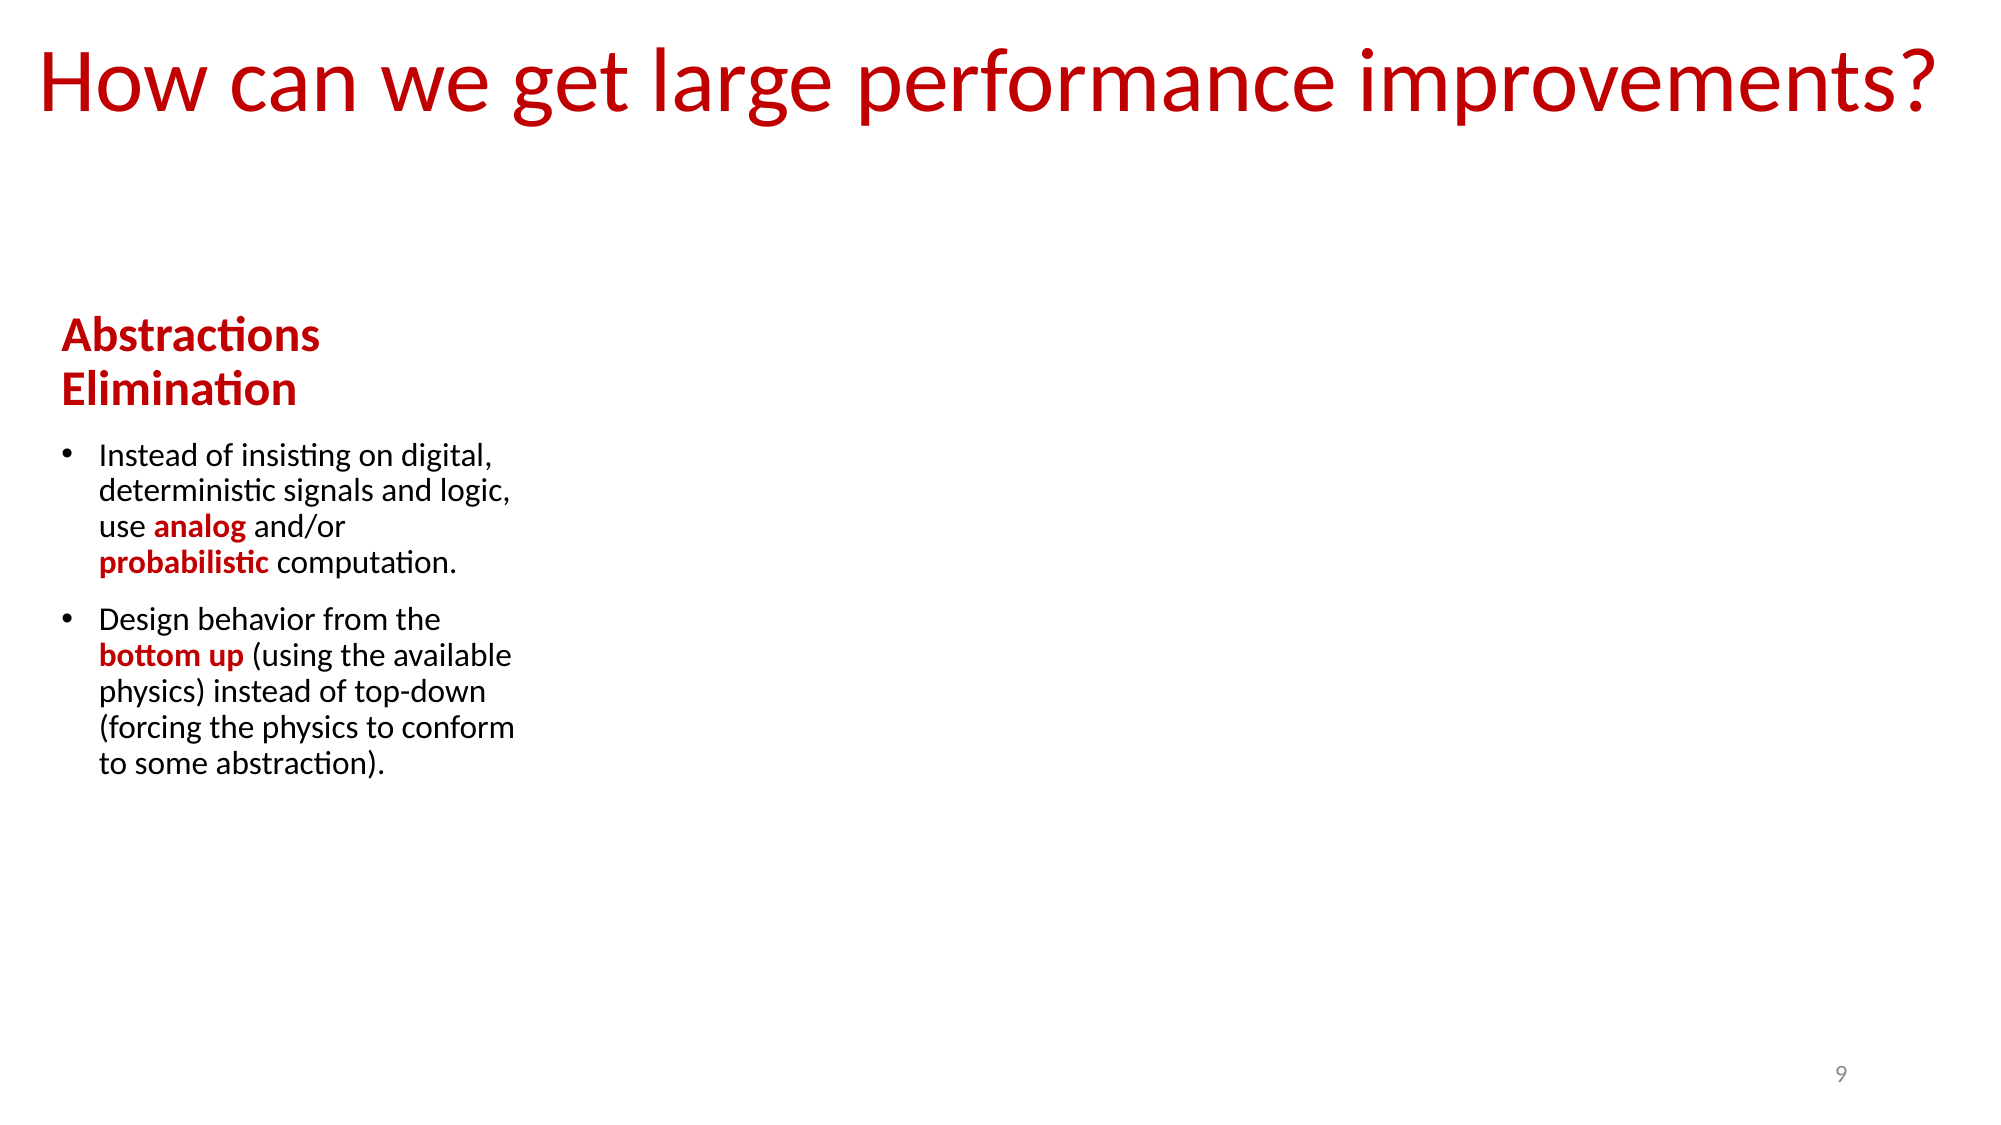

# How can we get large performance improvements?
Abstractions Elimination
Instead of insisting on digital, deterministic signals and logic, use analog and/or probabilistic computation.
Design behavior from the bottom up (using the available physics) instead of top-down (forcing the physics to conform to some abstraction).
9